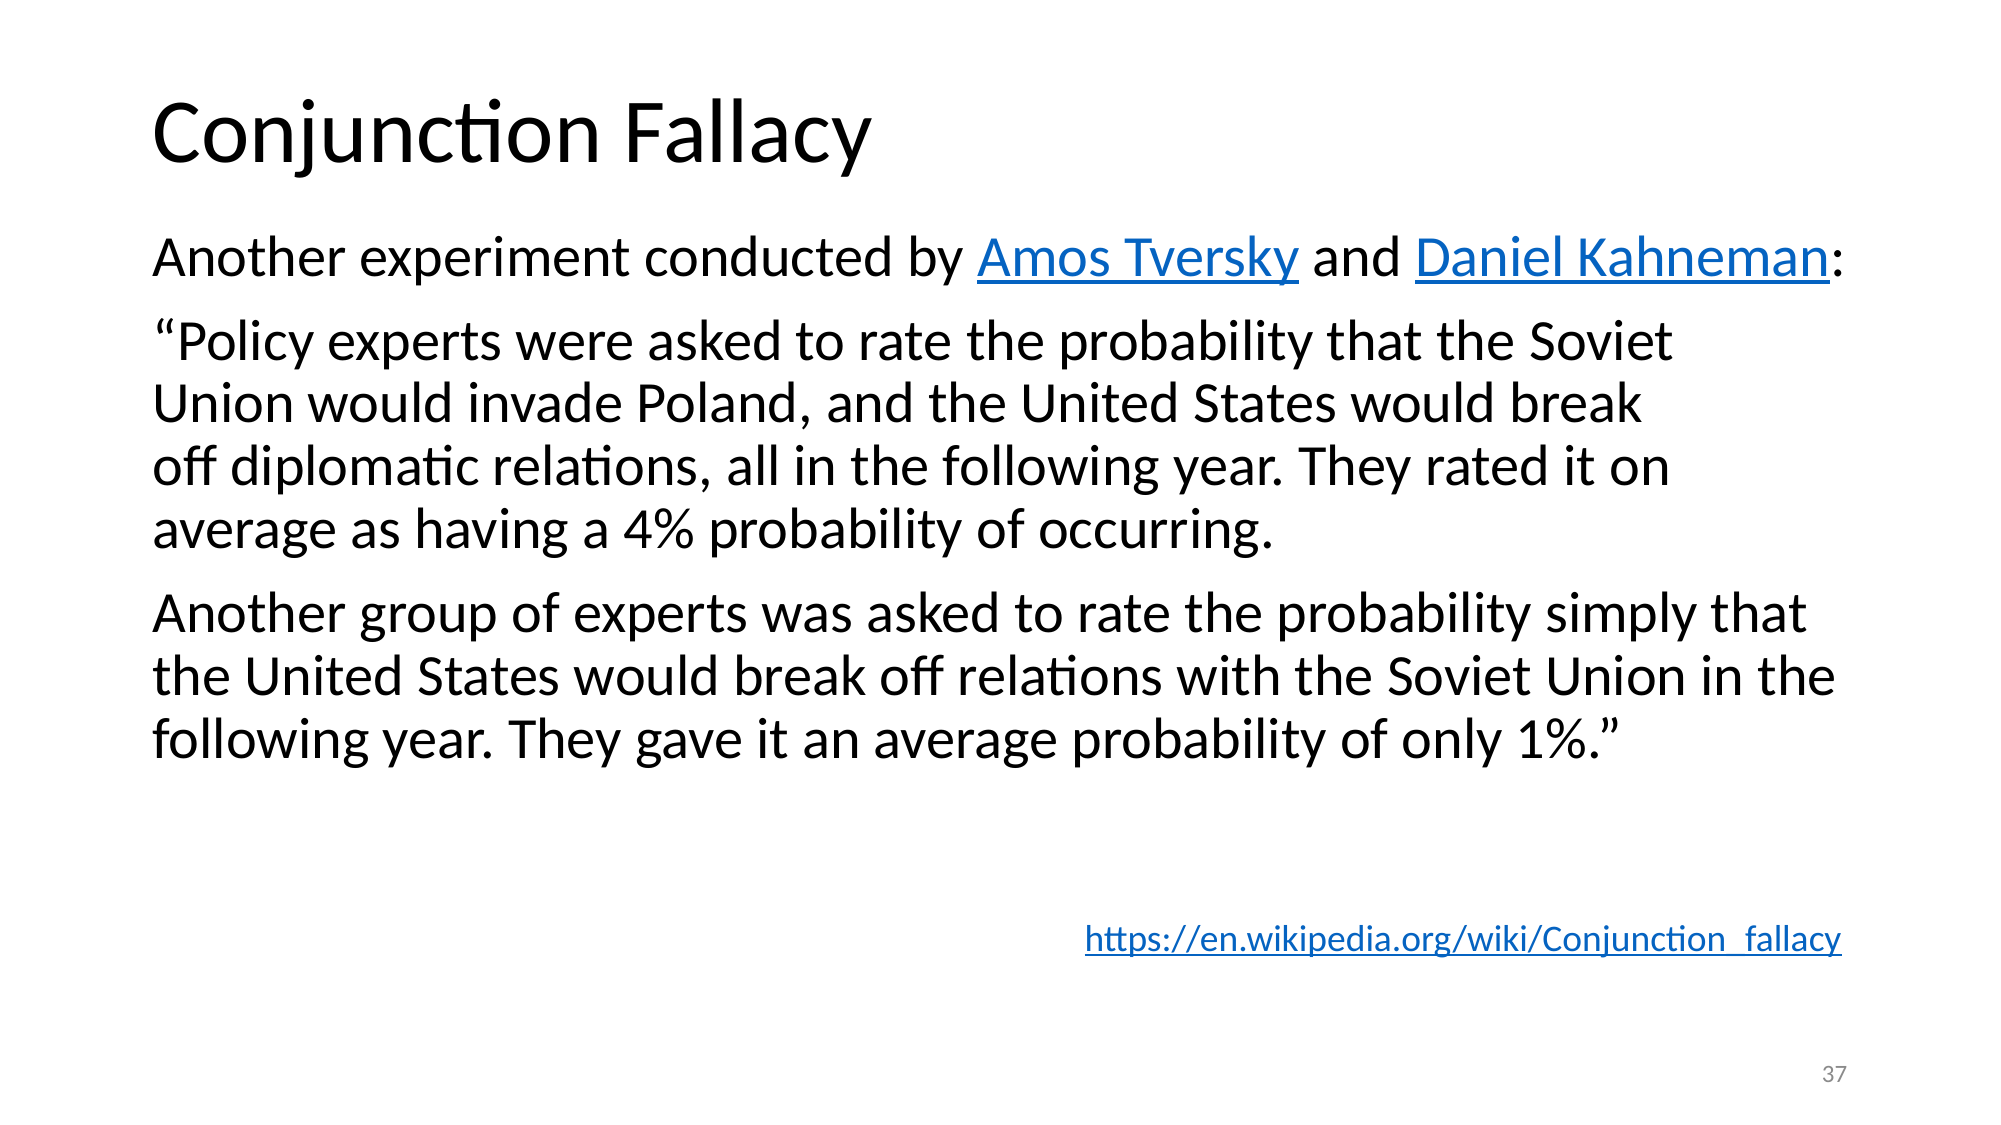

# Conjunction Fallacy
Another experiment conducted by Amos Tversky and Daniel Kahneman:
“Policy experts were asked to rate the probability that the Soviet Union would invade Poland, and the United States would break off diplomatic relations, all in the following year. They rated it on average as having a 4% probability of occurring.
Another group of experts was asked to rate the probability simply that the United States would break off relations with the Soviet Union in the following year. They gave it an average probability of only 1%.”

https://en.wikipedia.org/wiki/Conjunction_fallacy
37